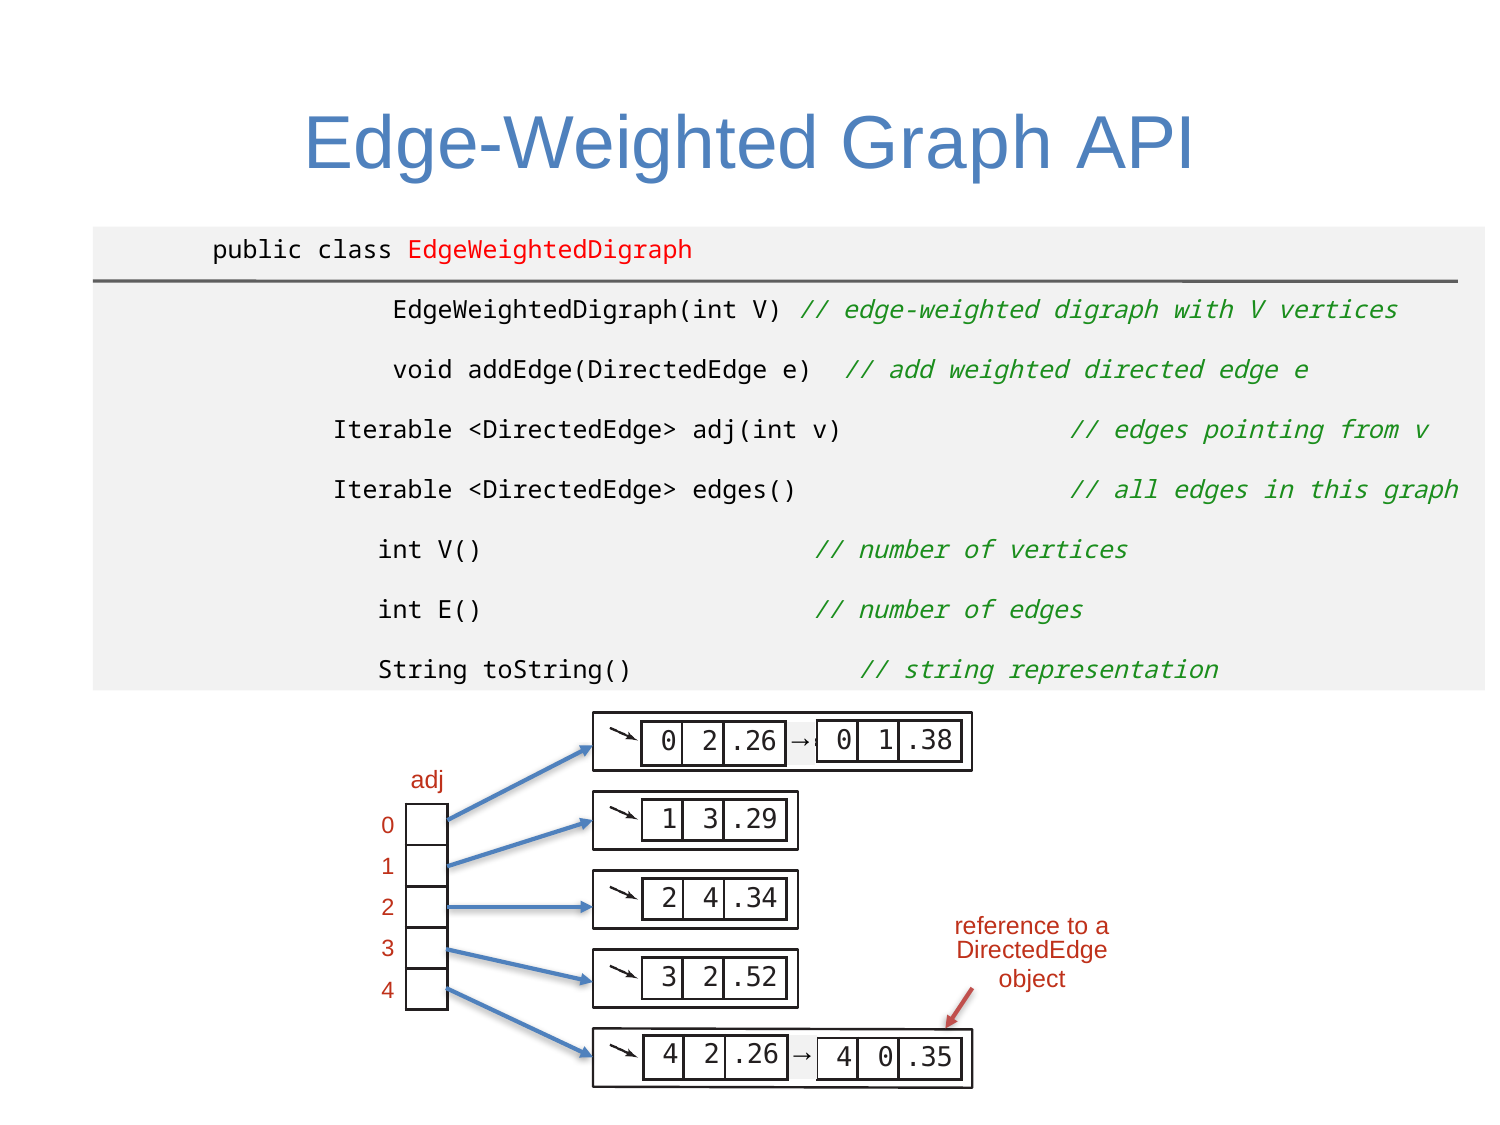

# Edge-Weighted Graph API
       public class EdgeWeightedDigraph

                   EdgeWeightedDigraph(int V) // edge-weighted digraph with V vertices

                   void addEdge(DirectedEdge e)  // add weighted directed edge e

	     Iterable <DirectedEdge> adj(int v)               // edges pointing from v

	     Iterable <DirectedEdge> edges()                  // all edges in this graph

                  int V()                      // number of vertices

                  int E()                      // number of edges

                  String toString()               // string representation

| 0 | 1 | .38 |
| --- | --- | --- |
| 0 | 2 | .26 | → |
| --- | --- | --- | --- |

adj

0
1
2
3
4

| 1 | 3 | .29 |
| --- | --- | --- |
|  |
| --- |
|  |
|  |
|  |
|  |

| 2 | 4 | .34 |
| --- | --- | --- |

reference to a
DirectedEdge
object

| 3 | 2 | .52 |
| --- | --- | --- |

| 4 | 2 | .26 | → |
| --- | --- | --- | --- |
| 4 | 0 | .35 |
| --- | --- | --- |